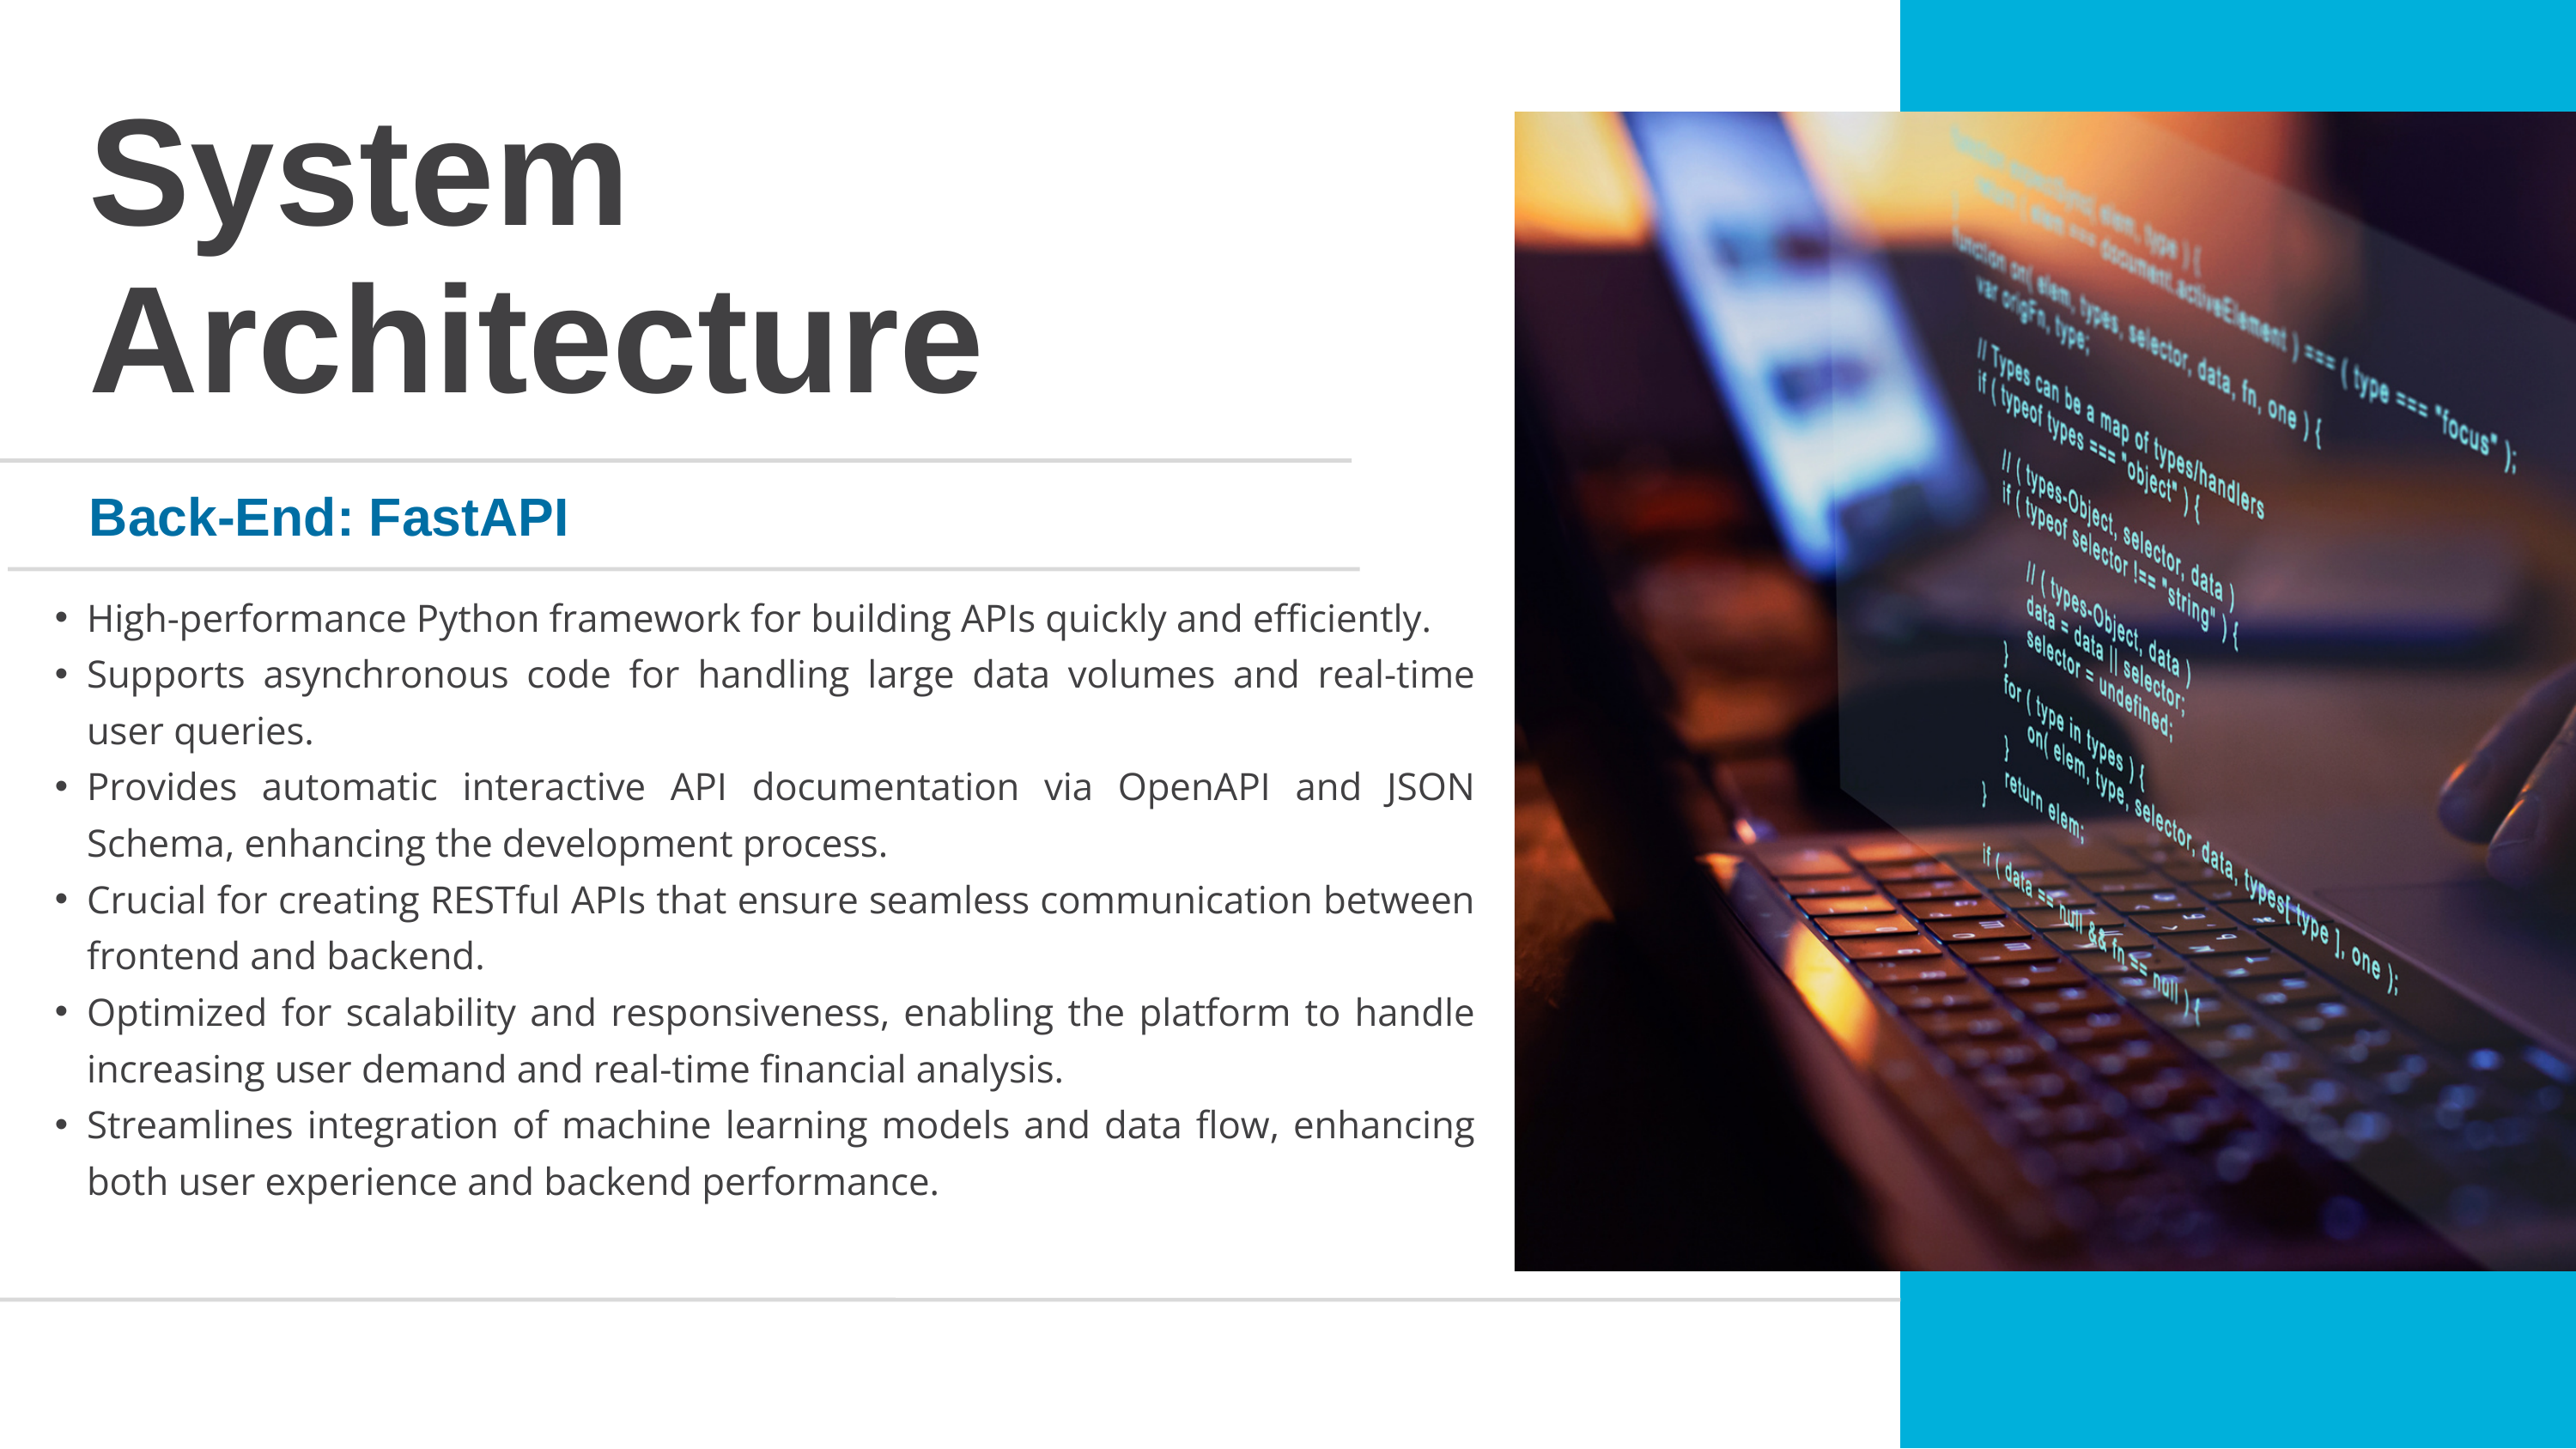

System Architecture

Back-End: FastAPI

High-performance Python framework for building APIs quickly and efficiently.
Supports asynchronous code for handling large data volumes and real-time user queries.
Provides automatic interactive API documentation via OpenAPI and JSON Schema, enhancing the development process.
Crucial for creating RESTful APIs that ensure seamless communication between frontend and backend.
Optimized for scalability and responsiveness, enabling the platform to handle increasing user demand and real-time financial analysis.
Streamlines integration of machine learning models and data flow, enhancing both user experience and backend performance.